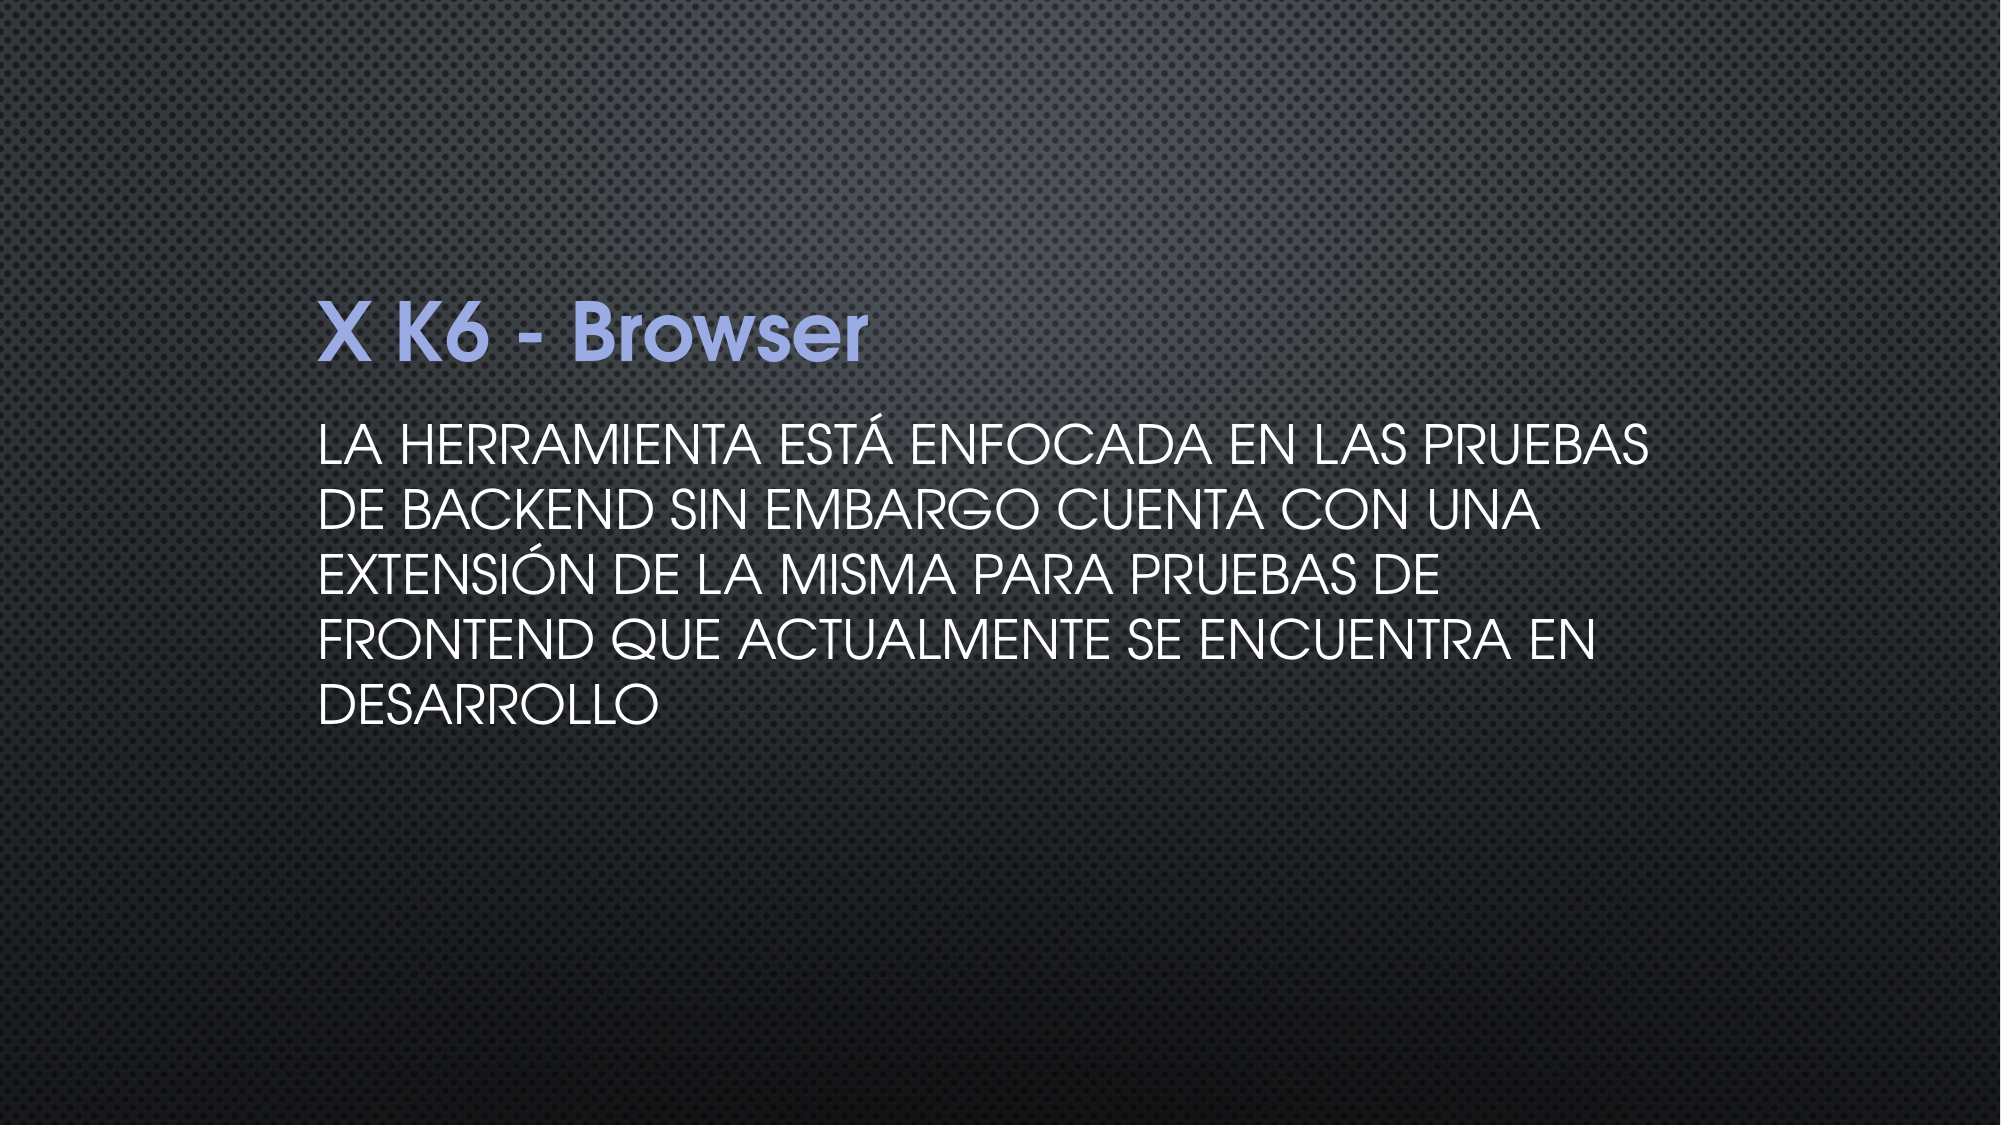

# X K6 - Browser
La herramienta está enfocada en las pruebas de backend sin embargo cuenta con una extensión de la misma para pruebas de frontend que actualmente se encuentra en desarrollo